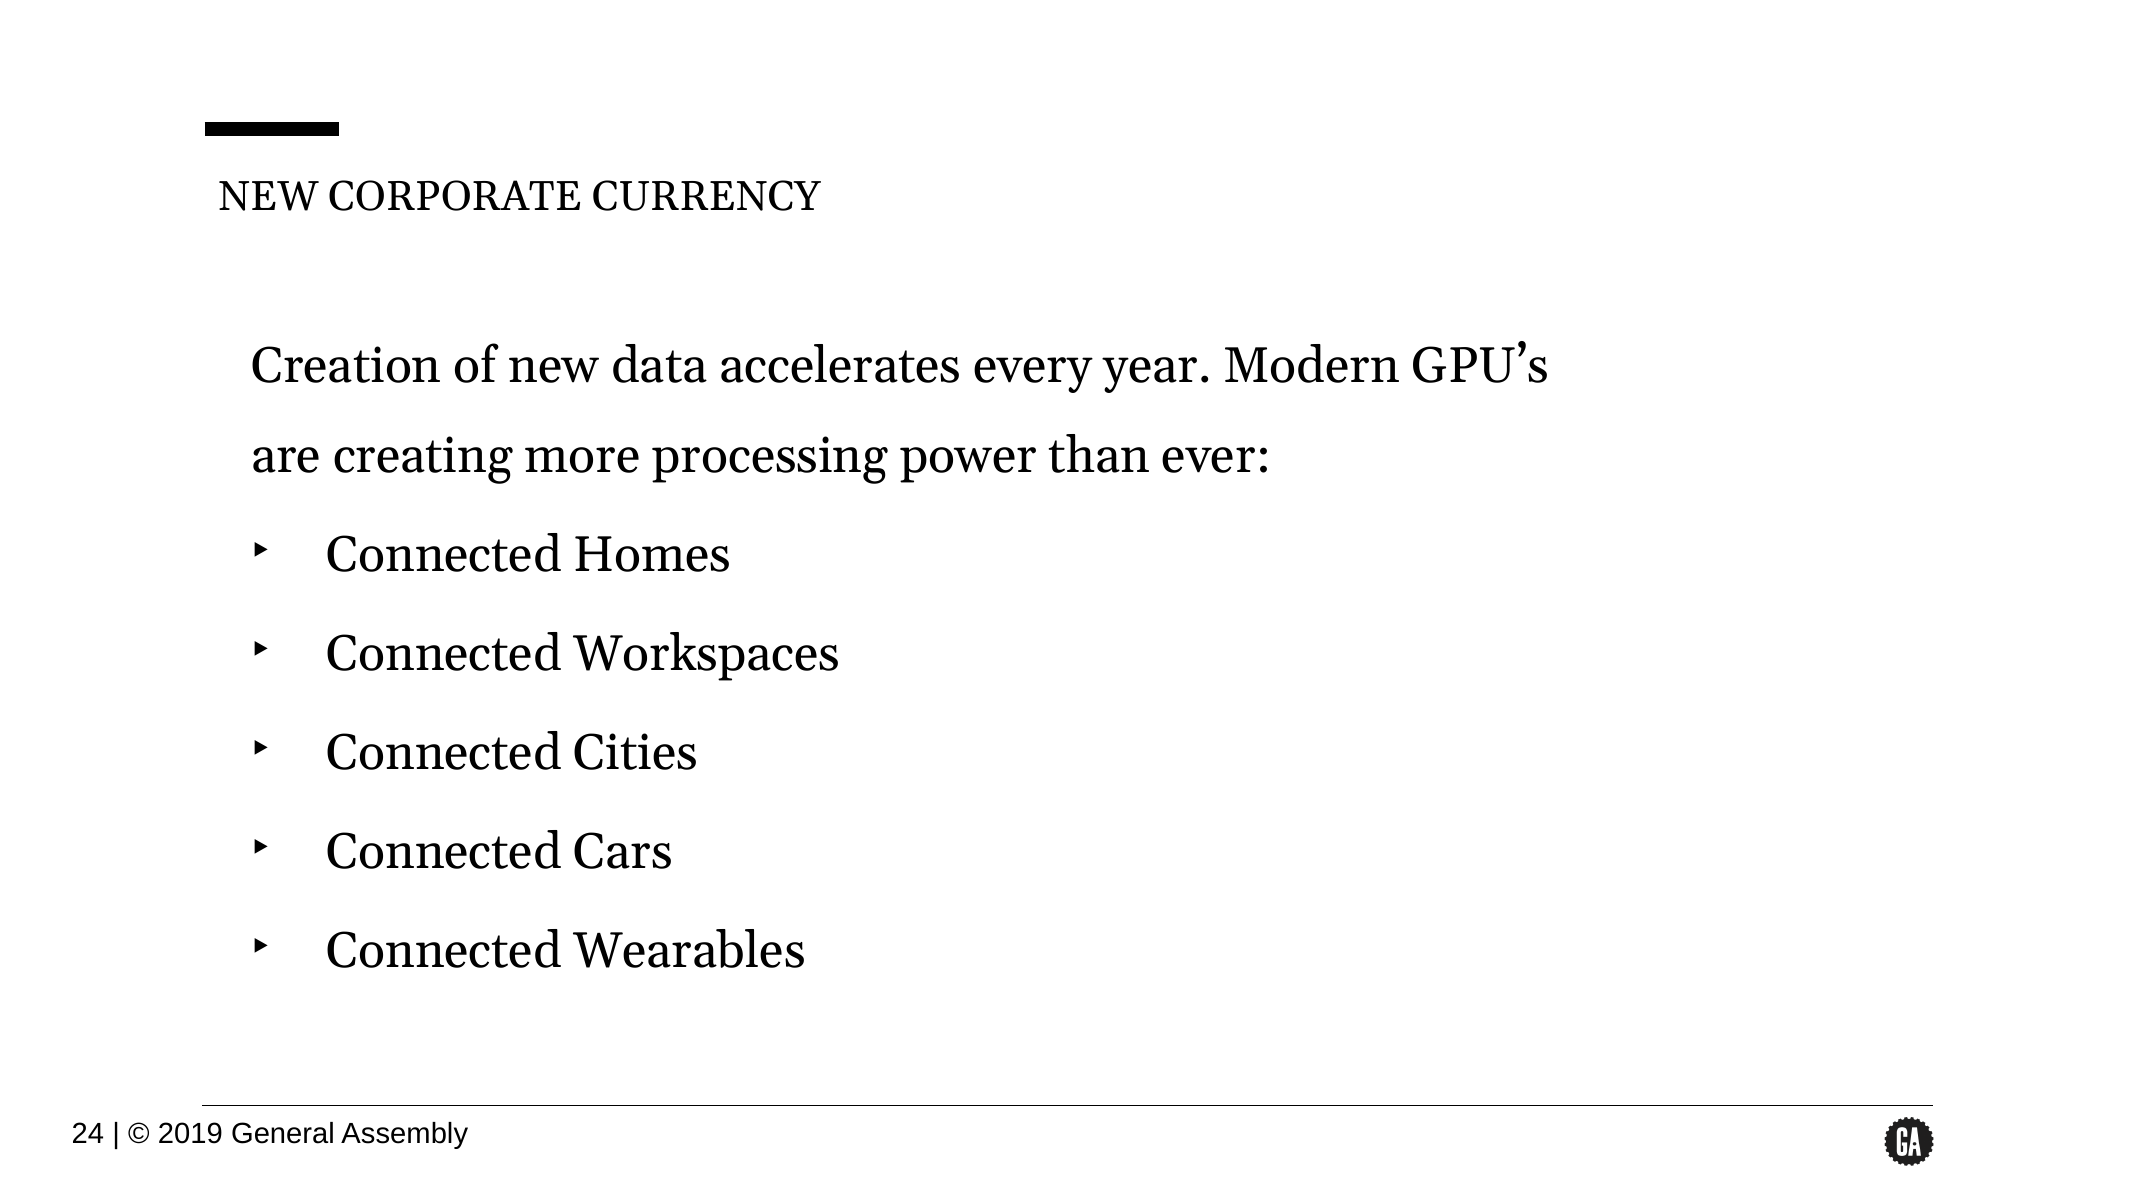

NEW CORPORATE CURRENCY
Creation of new data accelerates every year. Modern GPU’s are creating more processing power than ever:
Connected Homes
Connected Workspaces
Connected Cities
Connected Cars
Connected Wearables